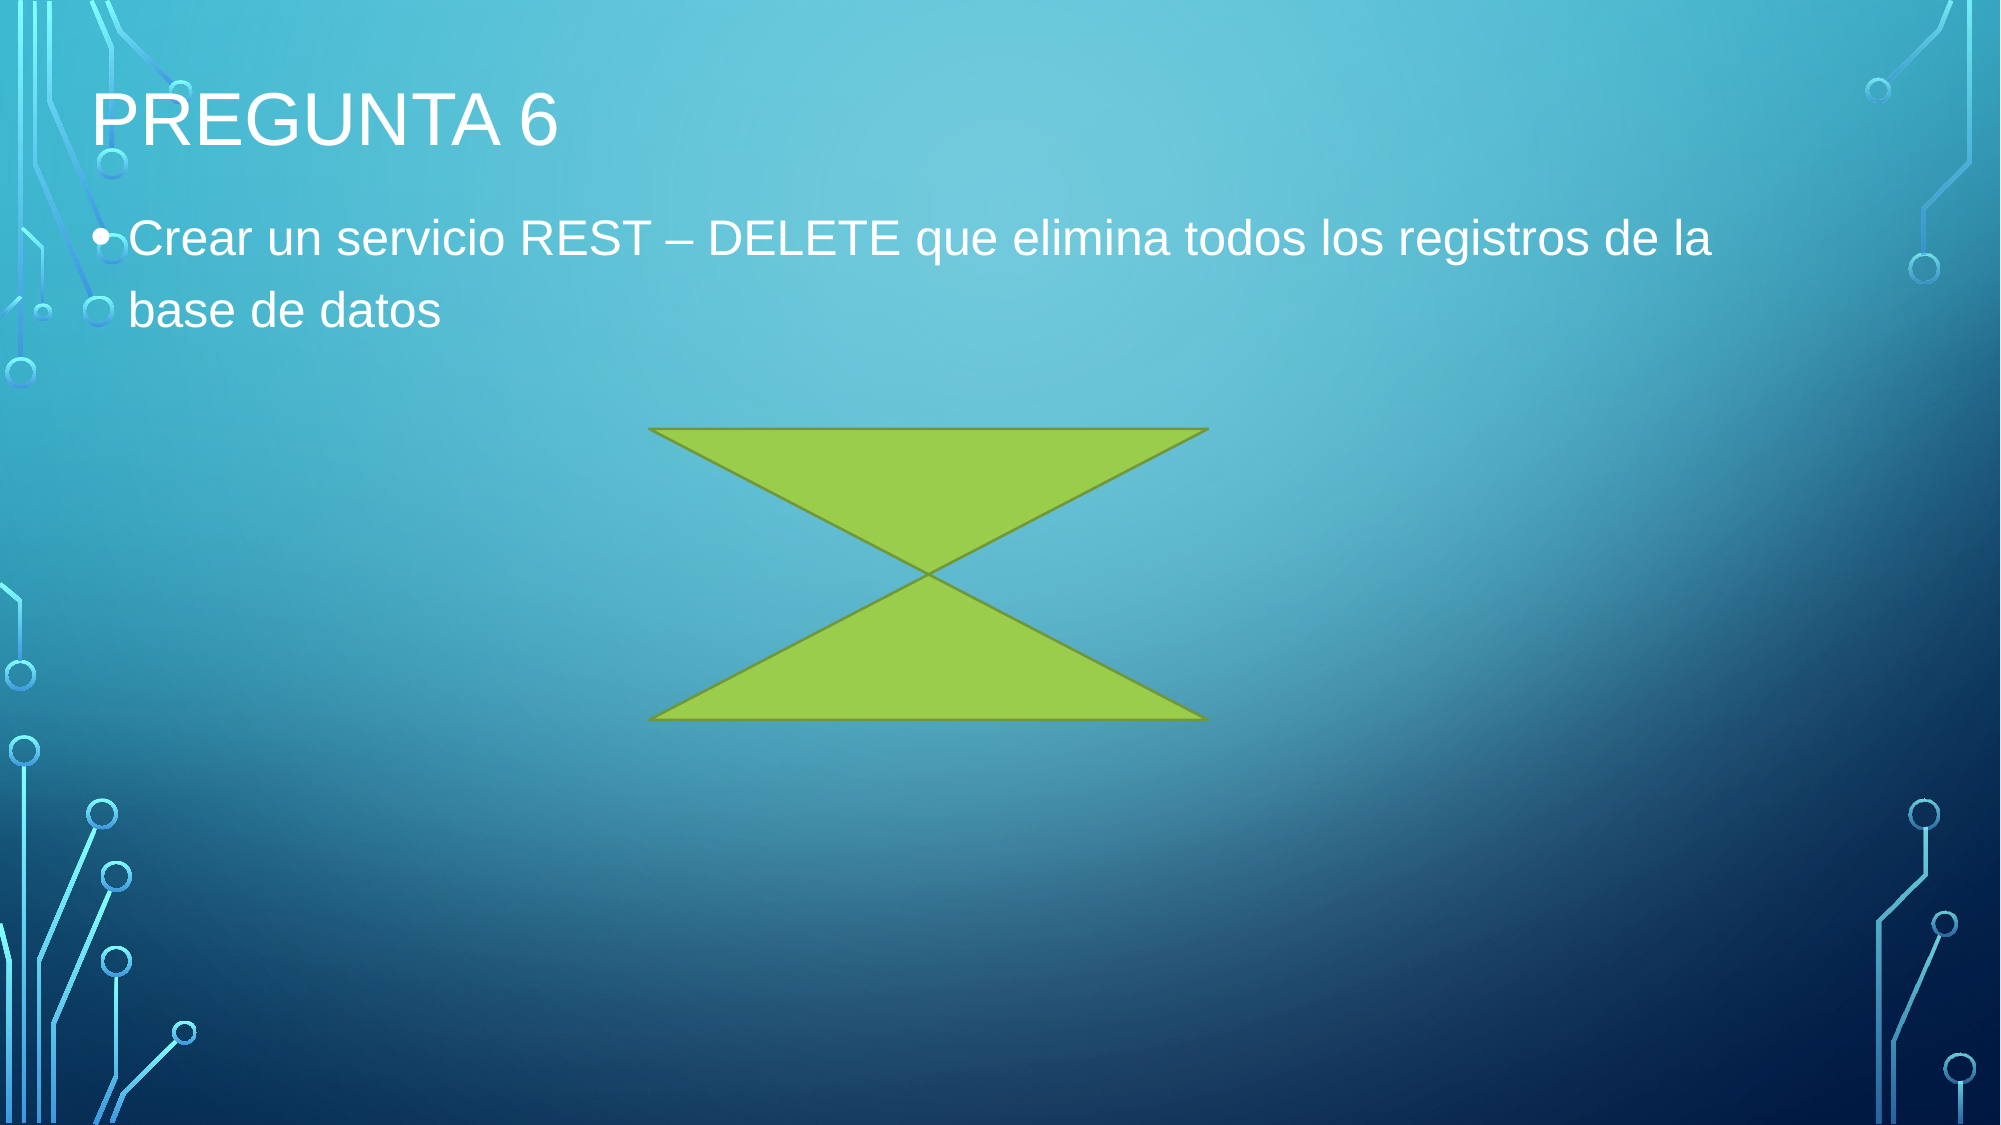

# Pregunta 6
Crear un servicio REST – DELETE que elimina todos los registros de la base de datos